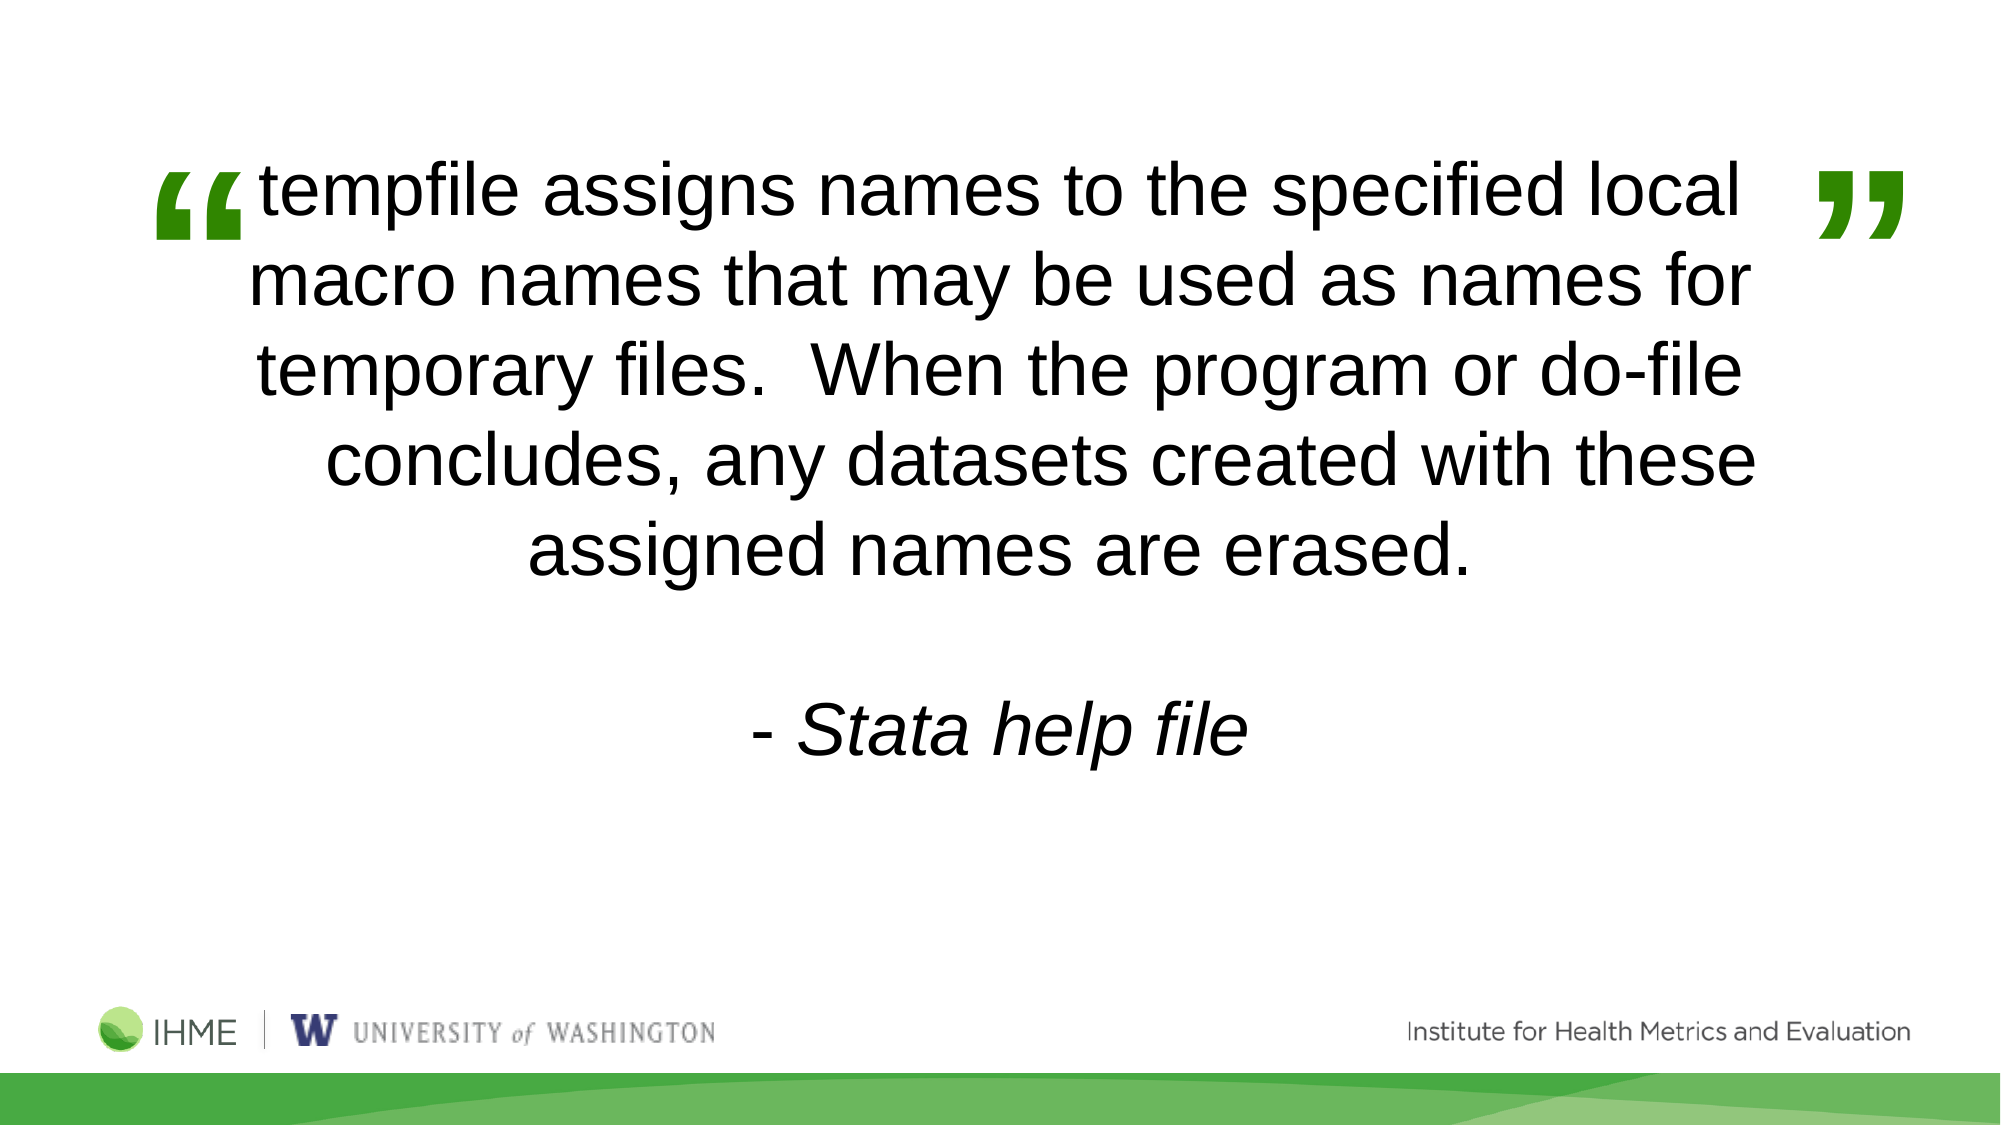

”
“
tempfile assigns names to the specified local macro names that may be used as names for temporary files.  When the program or do-file
    concludes, any datasets created with these assigned names are erased.

- Stata help file